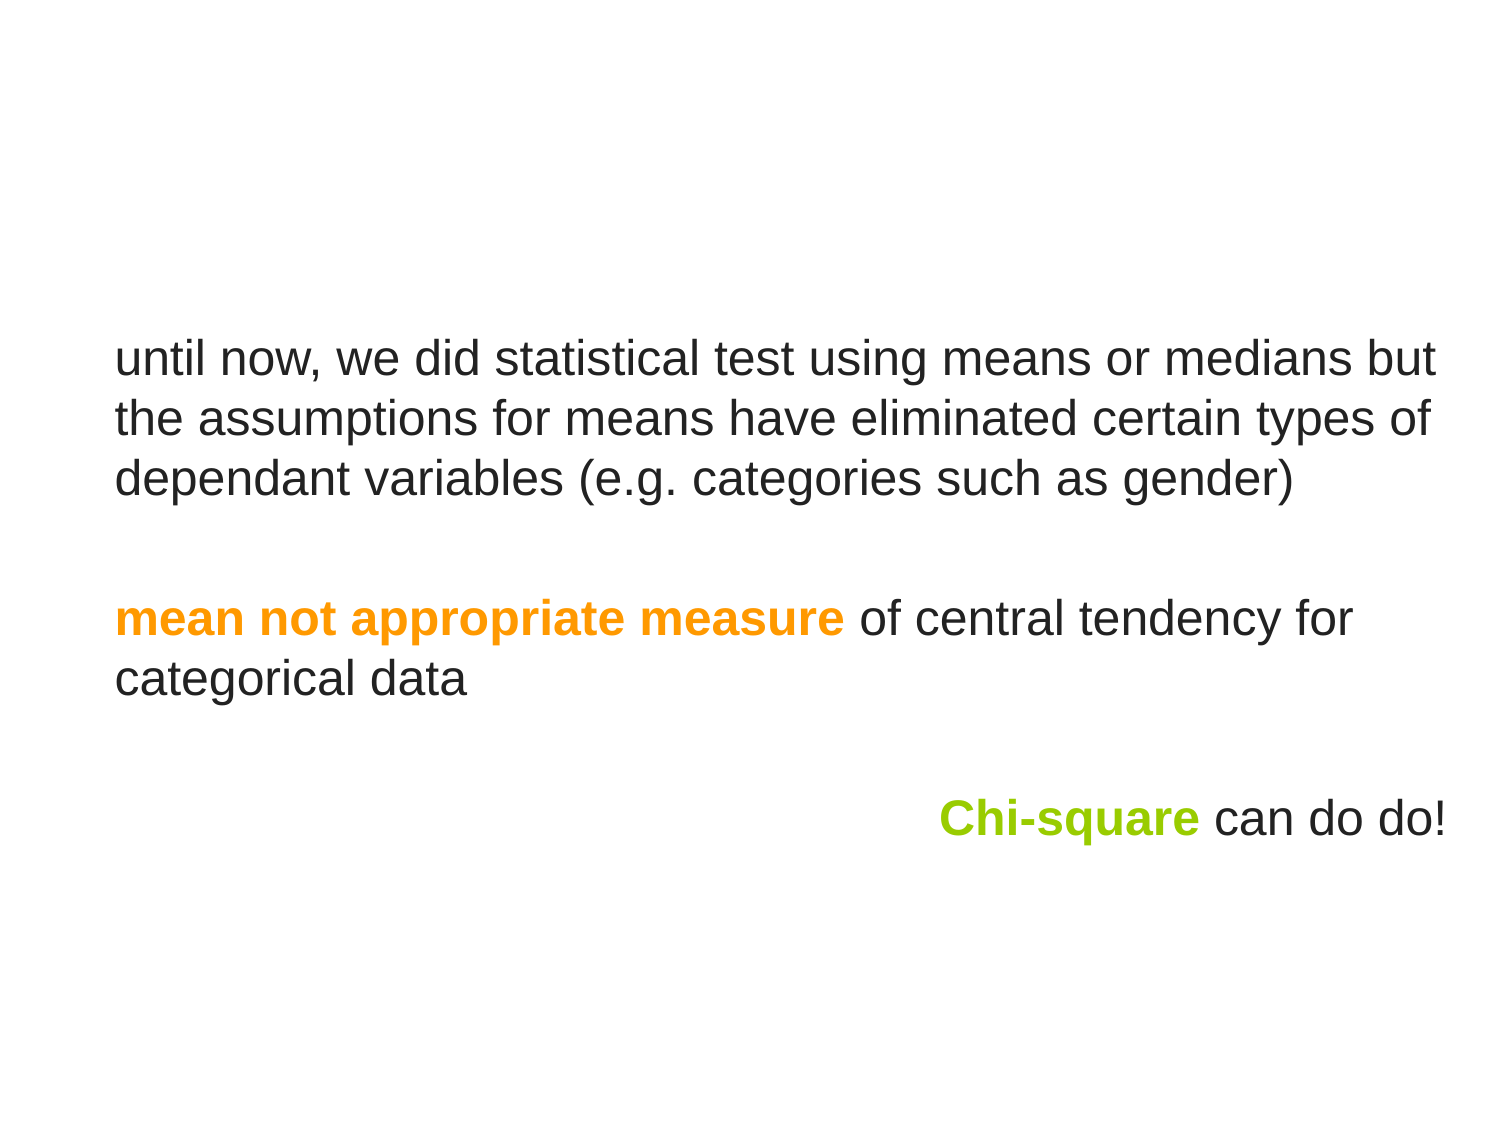

until now, we did statistical test using means or medians but the assumptions for means have eliminated certain types of dependant variables (e.g. categories such as gender)

mean not appropriate measure of central tendency for categorical data

Chi-square can do do!